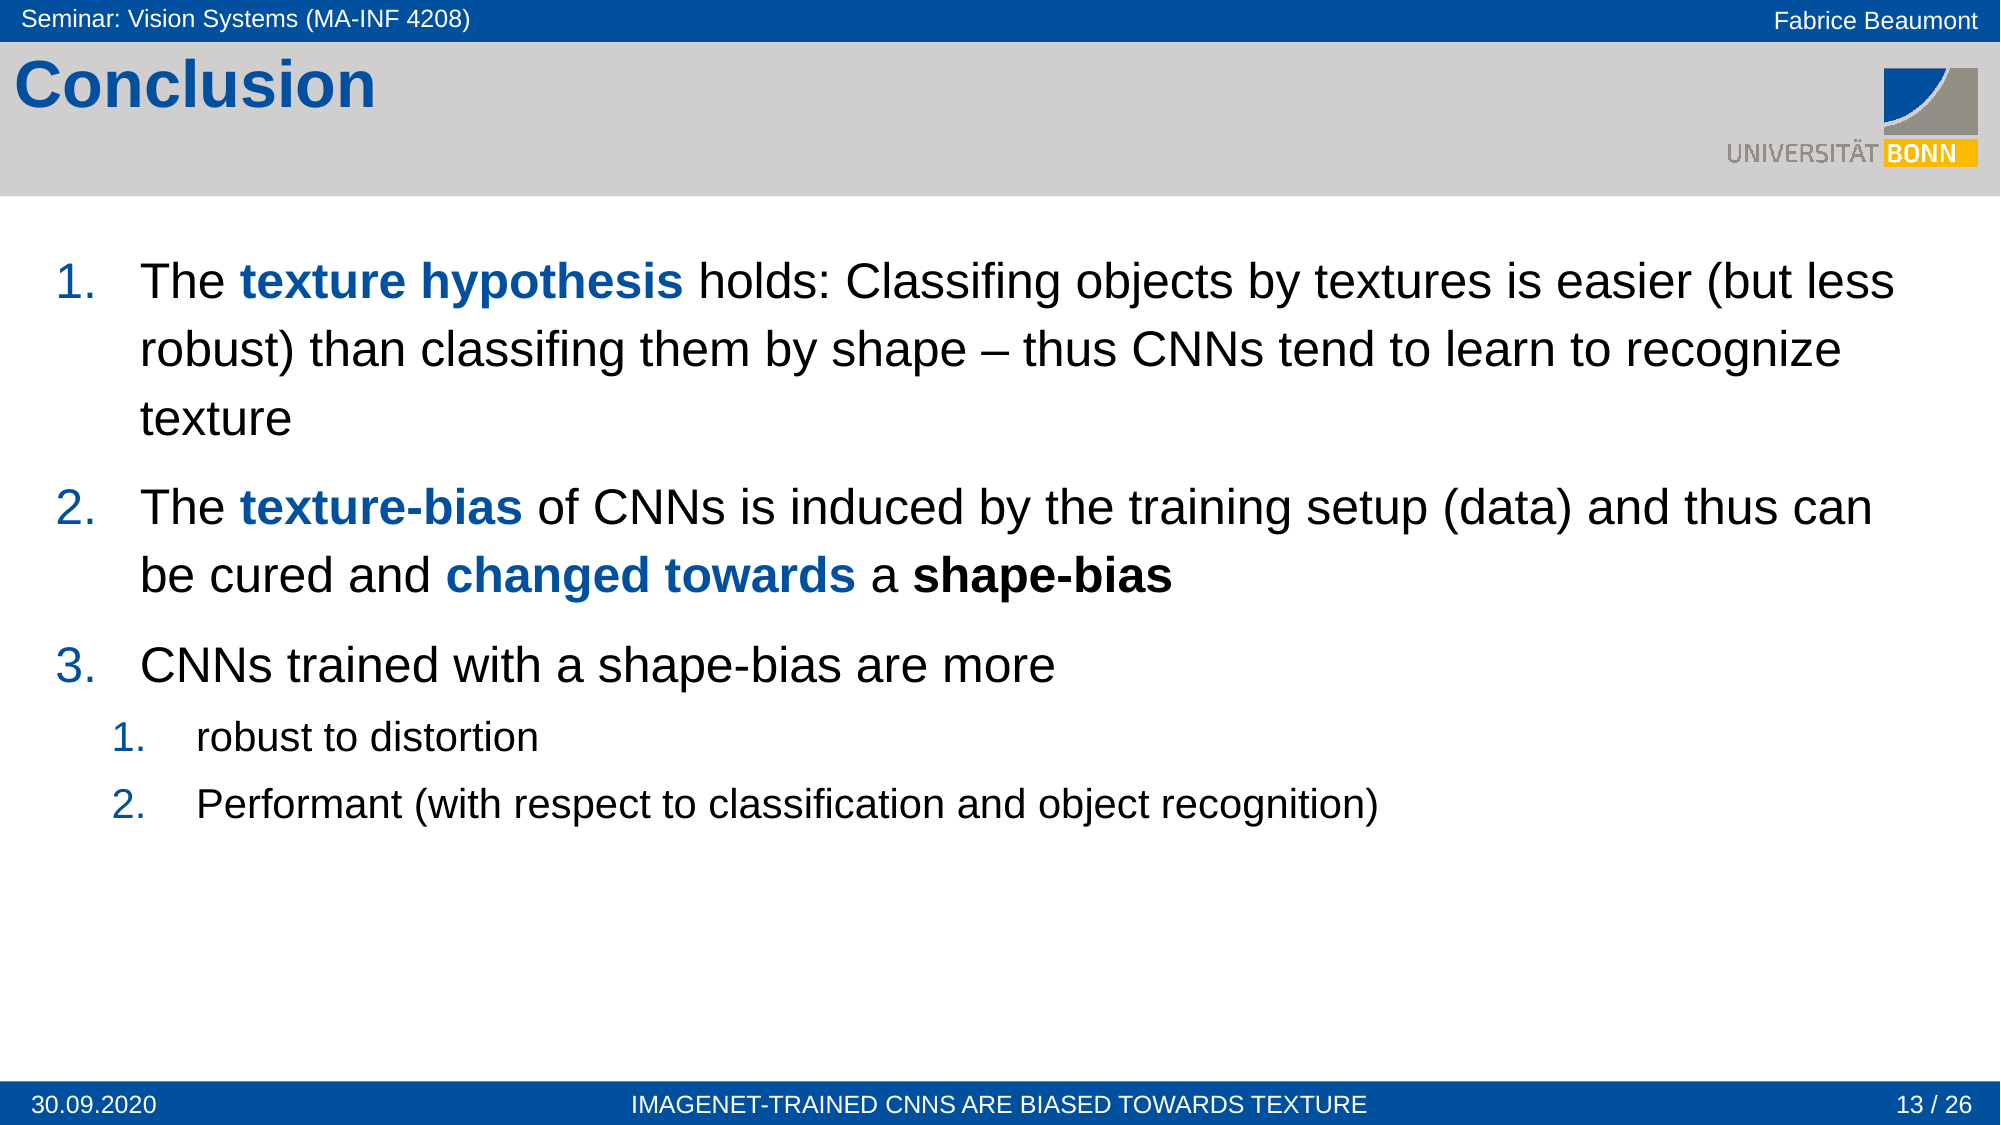

Conclusion
The texture hypothesis holds: Classifing objects by textures is easier (but less robust) than classifing them by shape – thus CNNs tend to learn to recognize texture
The texture-bias of CNNs is induced by the training setup (data) and thus can be cured and changed towards a shape-bias
CNNs trained with a shape-bias are more
robust to distortion
Performant (with respect to classification and object recognition)
13 / 26